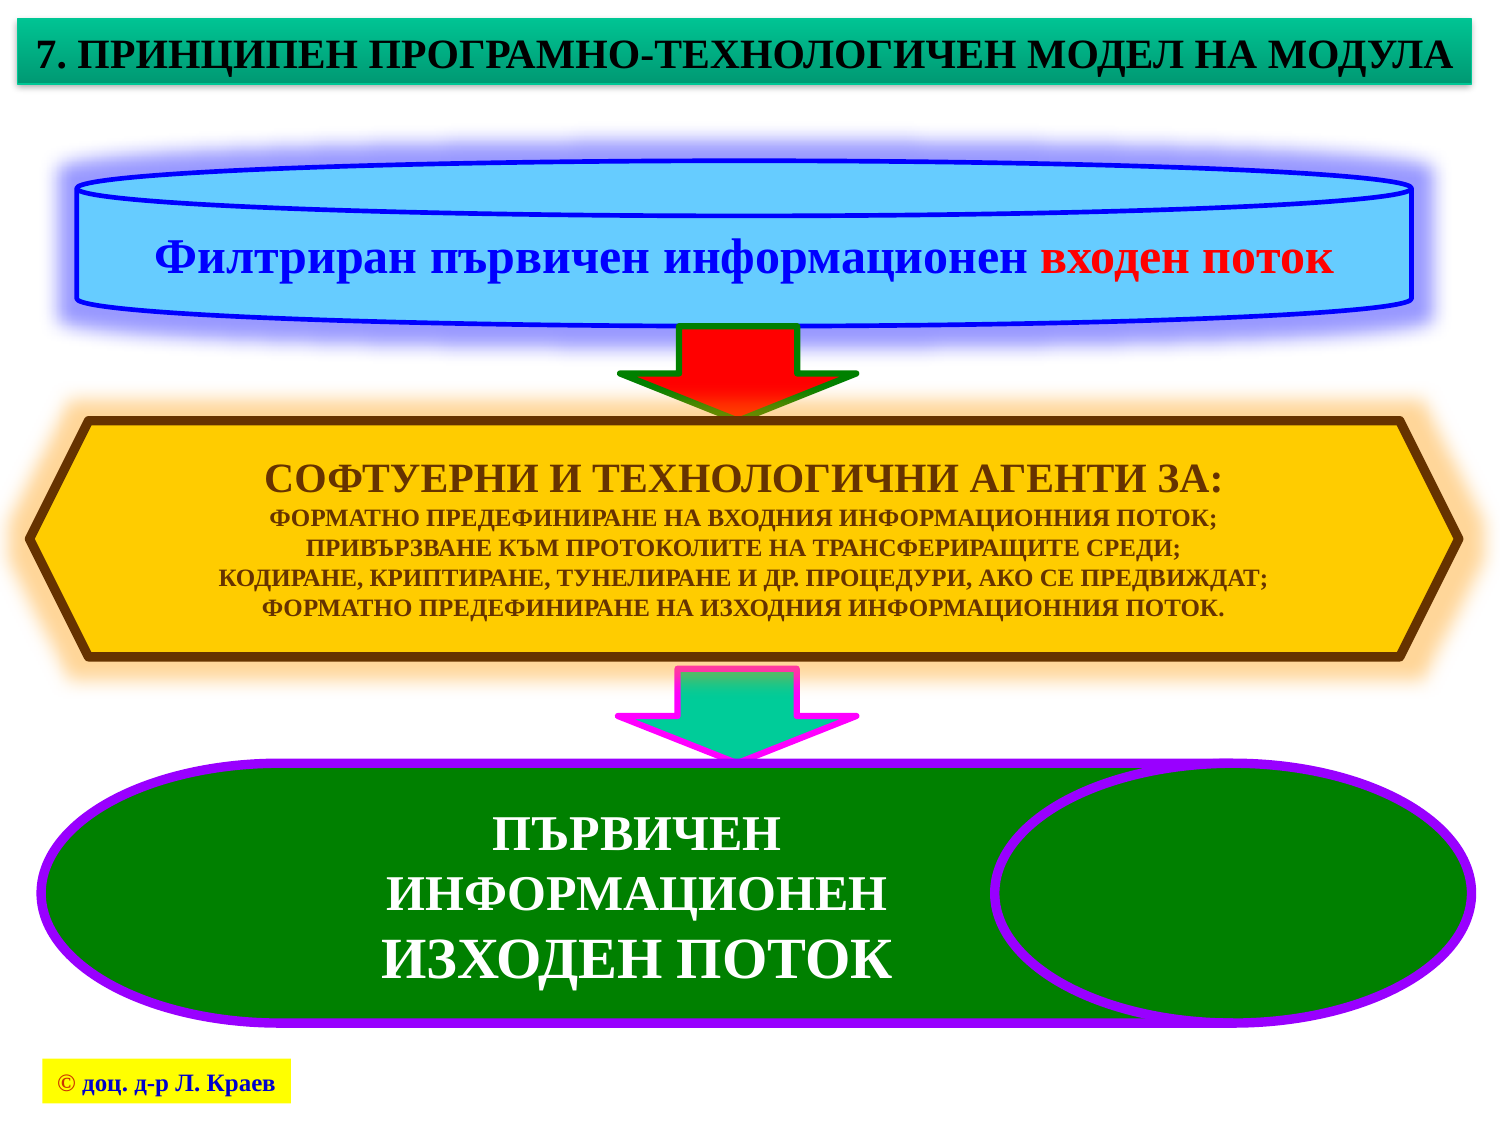

7. ПРИНЦИПЕН ПРОГРАМНО-ТЕХНОЛОГИЧЕН МОДЕЛ НА МОДУЛА
Филтриран първичен информационен входен поток

СОФТУЕРНИ И ТЕХНОЛОГИЧНИ АГЕНТИ ЗА:
ФОРМАТНО ПРЕДЕФИНИРАНЕ НА ВХОДНИЯ ИНФОРМАЦИОННИЯ ПОТОК;
ПРИВЪРЗВАНЕ КЪМ ПРОТОКОЛИТЕ НА ТРАНСФЕРИРАЩИТЕ СРЕДИ;
КОДИРАНЕ, КРИПТИРАНЕ, ТУНЕЛИРАНЕ И ДР. ПРОЦЕДУРИ, АКО СЕ ПРЕДВИЖДАТ;
ФОРМАТНО ПРЕДЕФИНИРАНЕ НА ИЗХОДНИЯ ИНФОРМАЦИОННИЯ ПОТОК.

ПЪРВИЧЕН ИНФОРМАЦИОНЕН ИЗХОДЕН ПОТОК
© доц. д-р Л. Краев